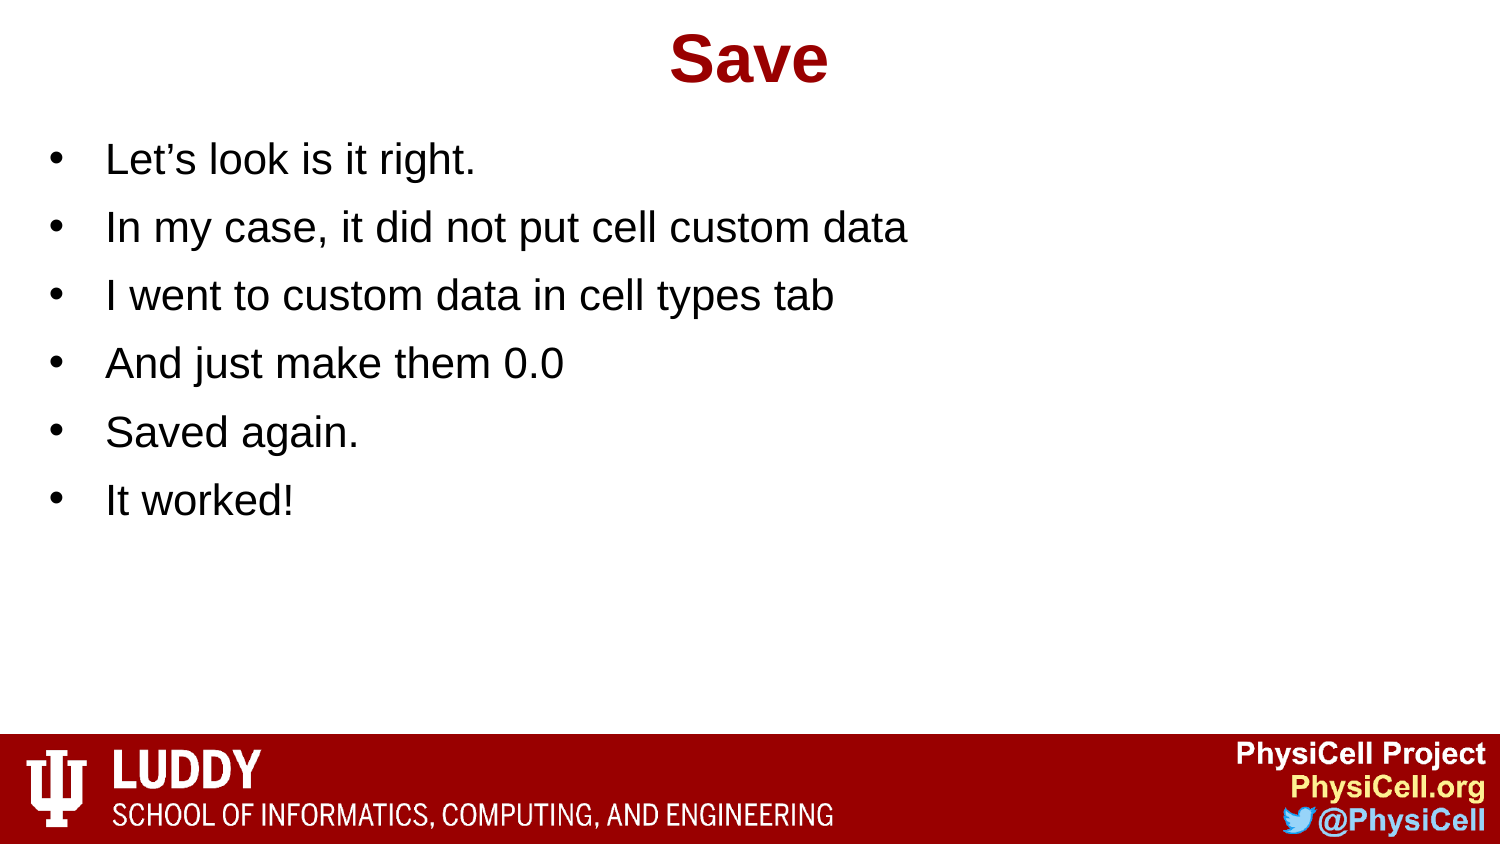

# Save
Let’s look is it right.
In my case, it did not put cell custom data
I went to custom data in cell types tab
And just make them 0.0
Saved again.
It worked!